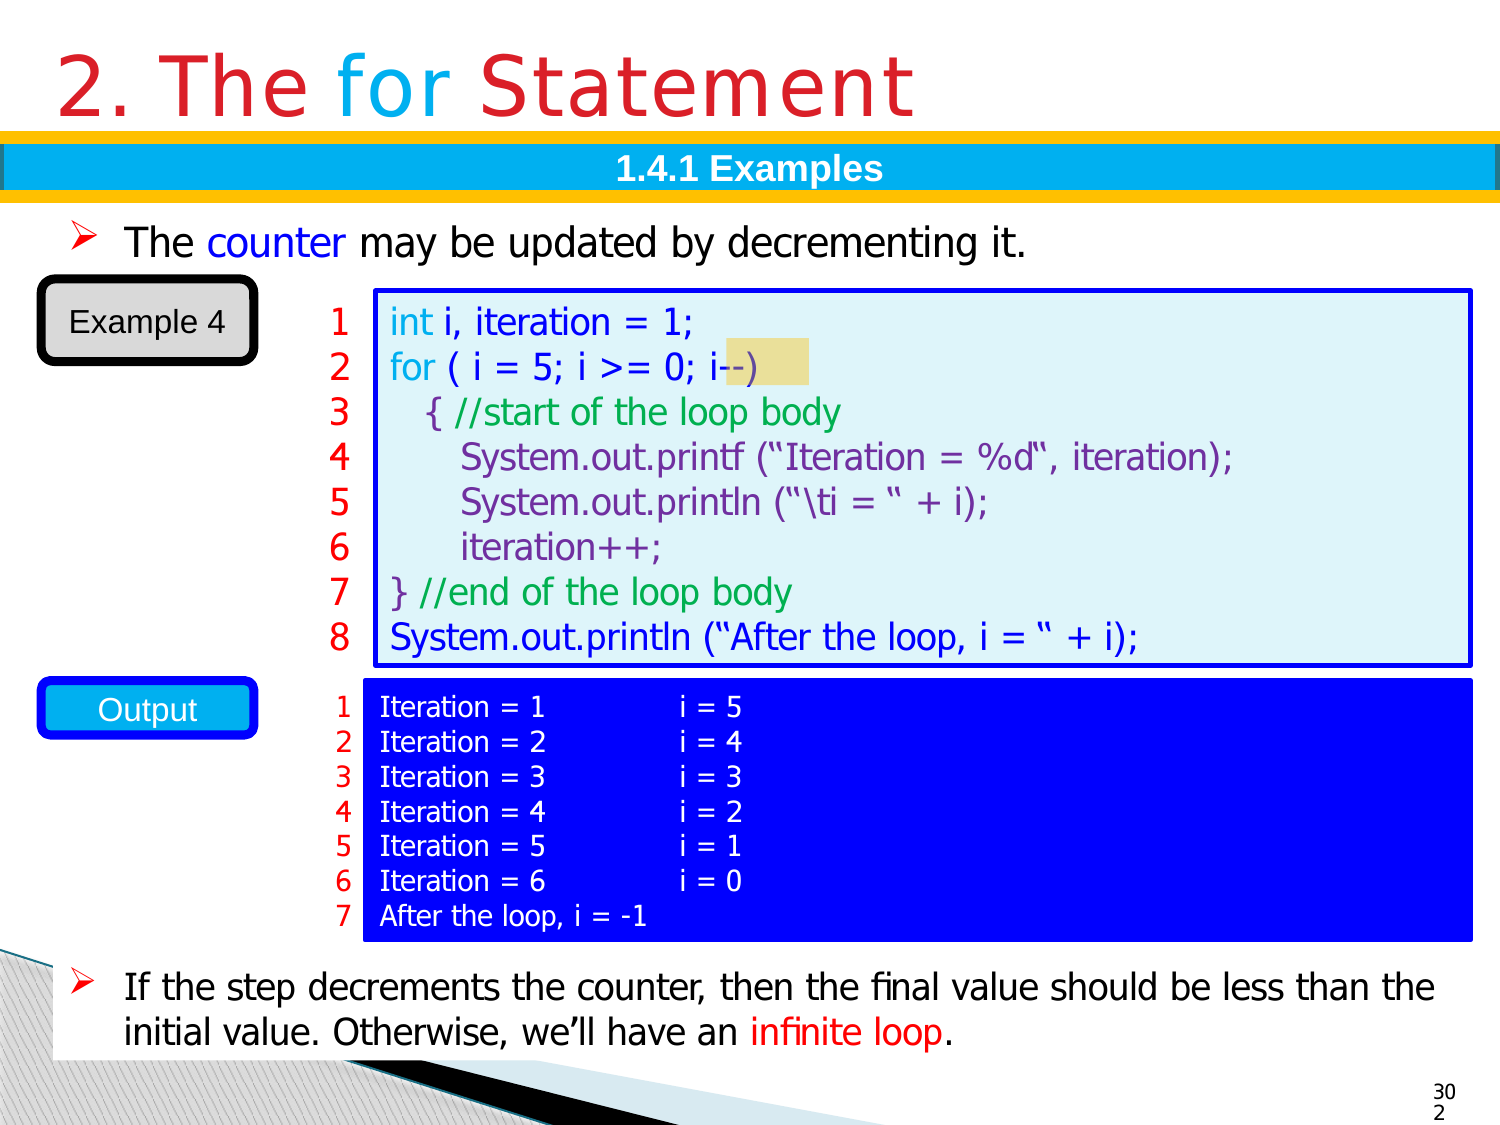

# 2. The for Statement
1.4.1 Examples
The counter may be updated by decrementing it.
Example 4
1
2
3
4
5
6
7
8
int i, iteration = 1;
for ( i = 5; i >= 0; i--)
   { //start of the loop body
      System.out.printf (“Iteration = %d“, iteration);
      System.out.println (“\ti = “ + i);
      iteration++;
} //end of the loop body
System.out.println (“After the loop, i = “ + i);

Output
1
2
3
4
5
6
7
Iteration = 1	i = 5
Iteration = 2	i = 4
Iteration = 3	i = 3
Iteration = 4	i = 2
Iteration = 5	i = 1
Iteration = 6	i = 0
After the loop, i = -1
If the step decrements the counter, then the final value should be less than the initial value. Otherwise, we’ll have an infinite loop.
302